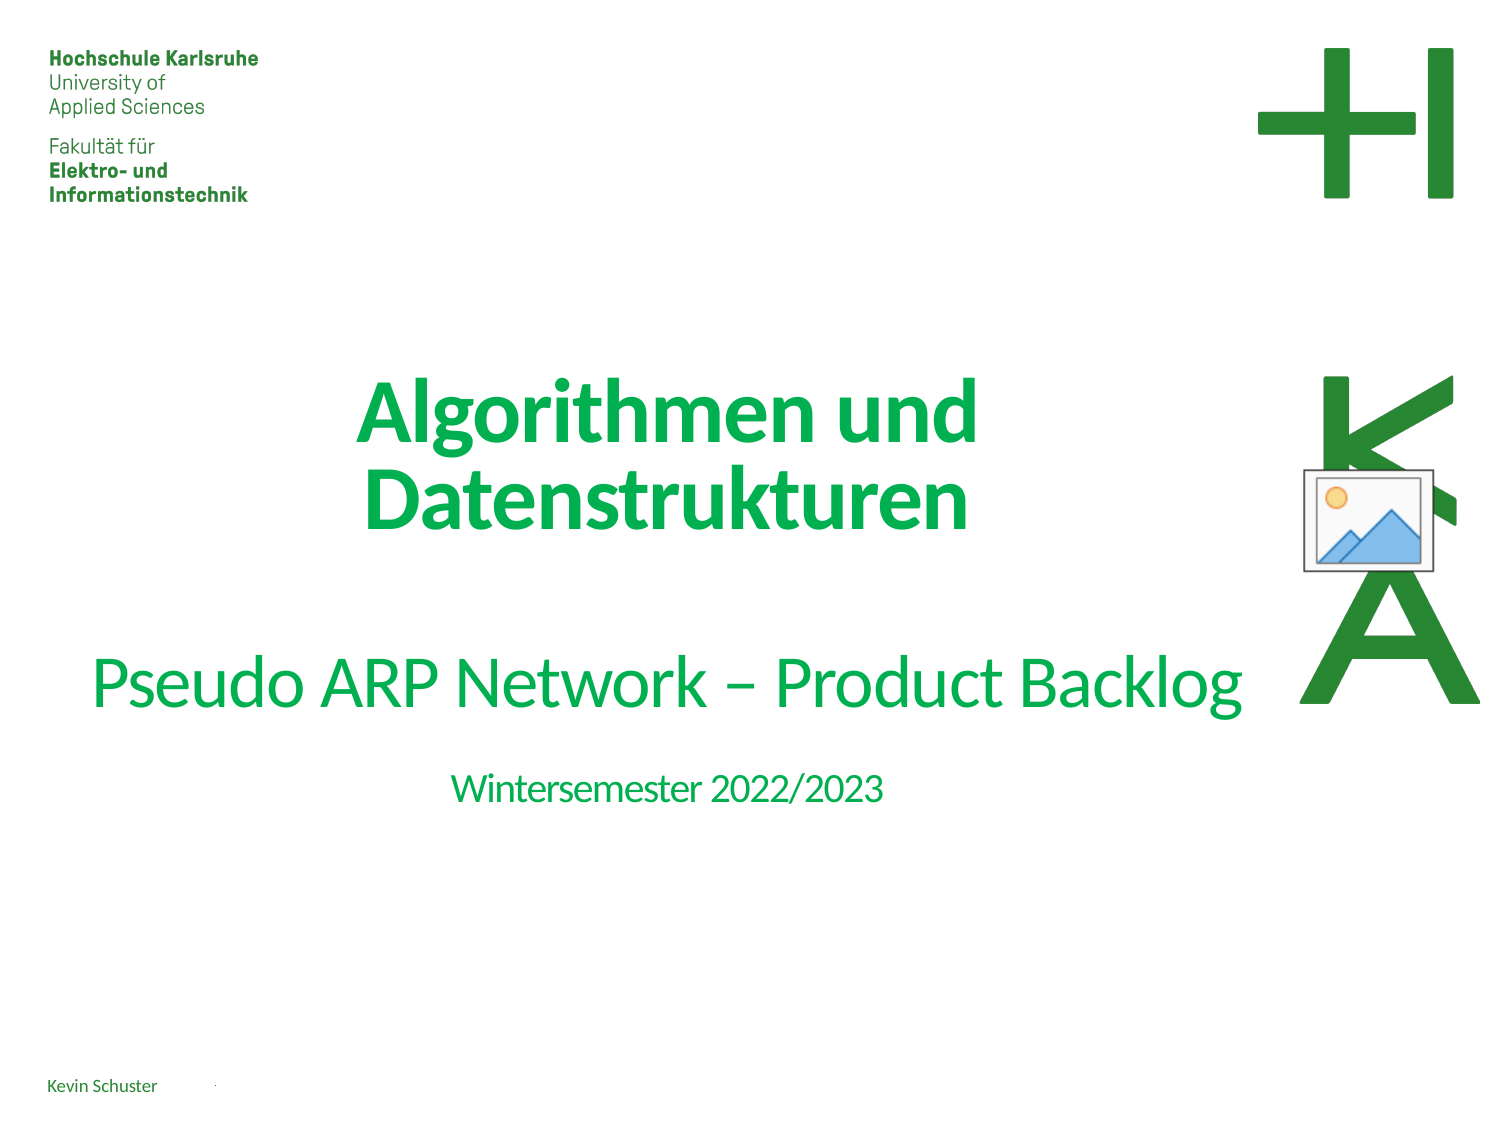

Algorithmen und Datenstrukturen

Pseudo ARP Network – Product Backlog
Wintersemester 2022/2023
Kevin Schuster